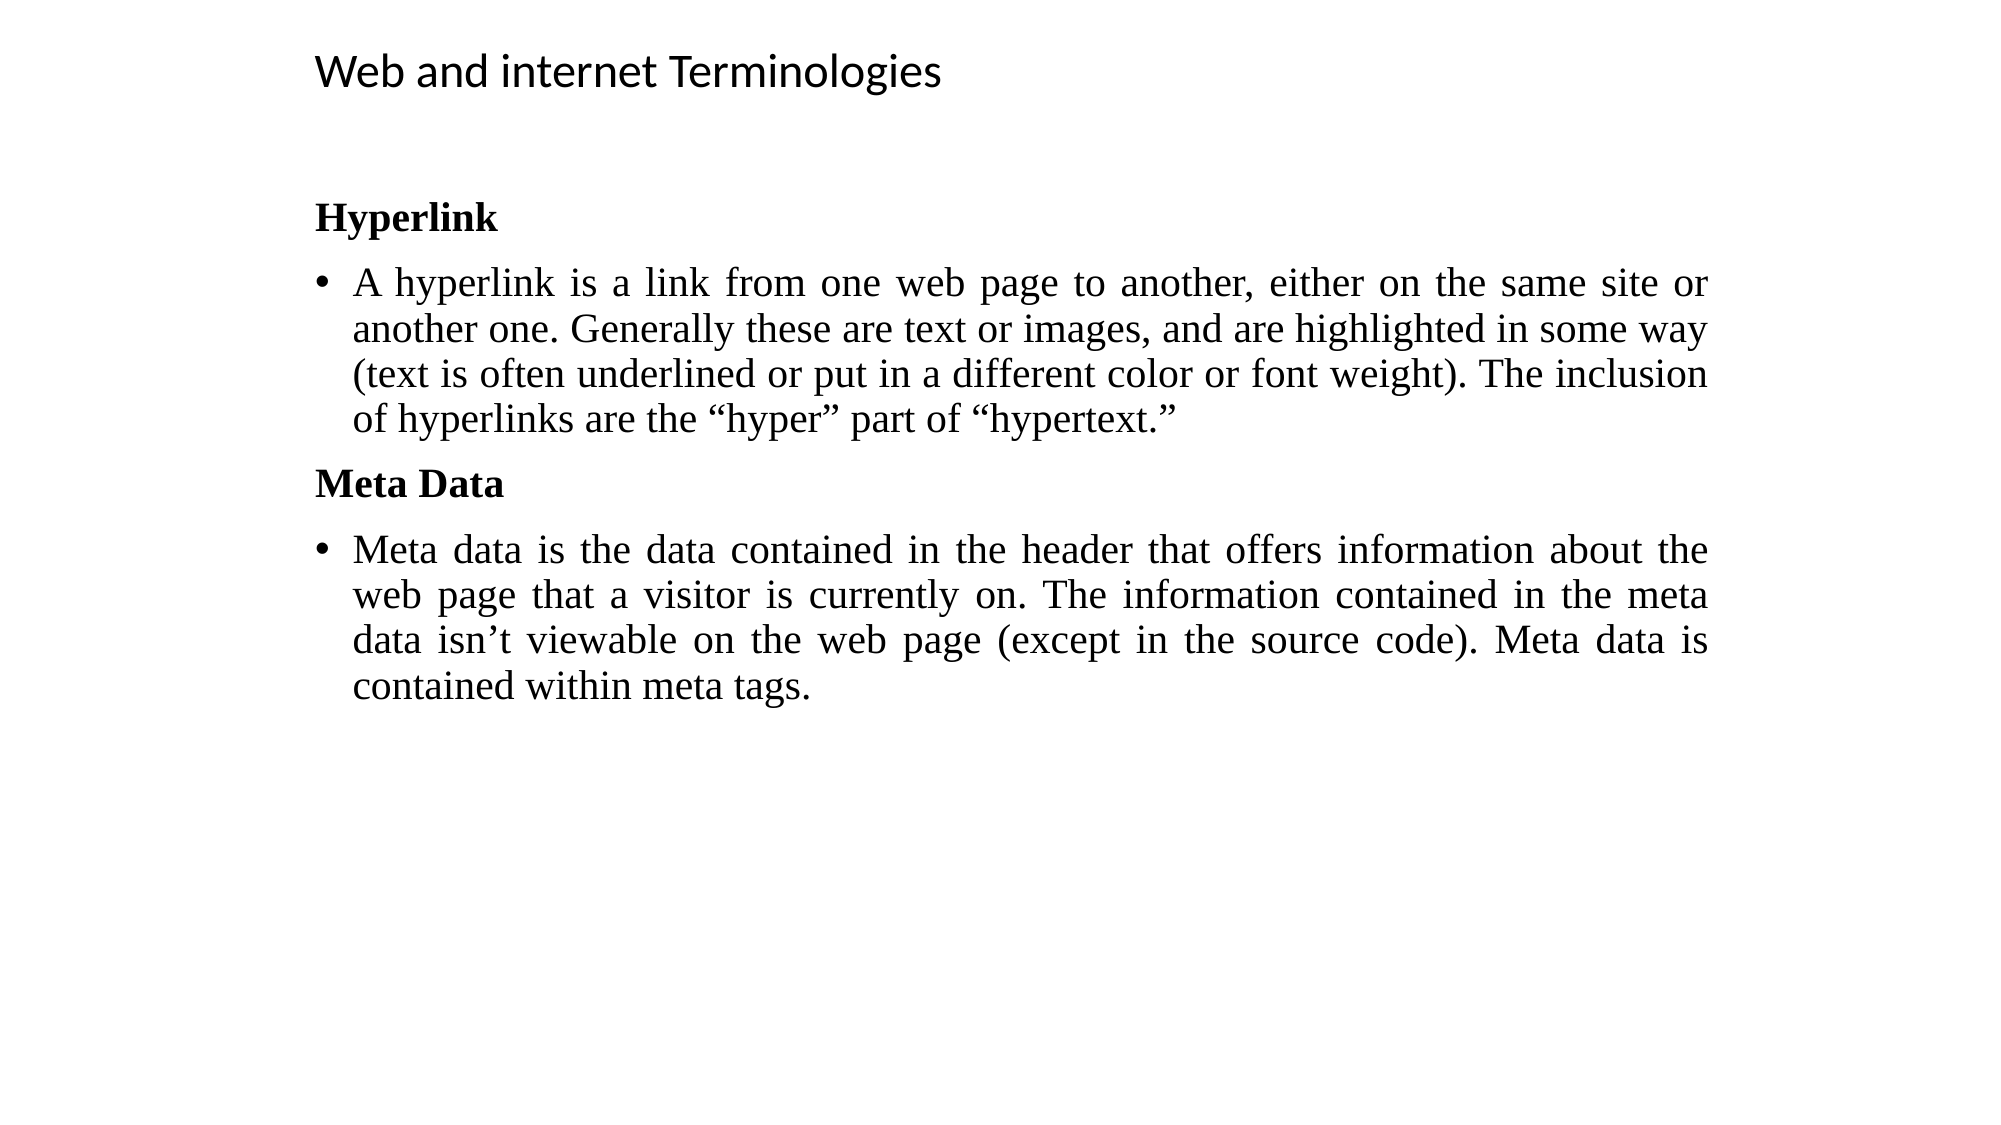

# Web and internet Terminologies
Hyperlink
A hyperlink is a link from one web page to another, either on the same site or another one. Generally these are text or images, and are highlighted in some way (text is often underlined or put in a different color or font weight). The inclusion of hyperlinks are the “hyper” part of “hypertext.”
Meta Data
Meta data is the data contained in the header that offers information about the web page that a visitor is currently on. The information contained in the meta data isn’t viewable on the web page (except in the source code). Meta data is contained within meta tags.